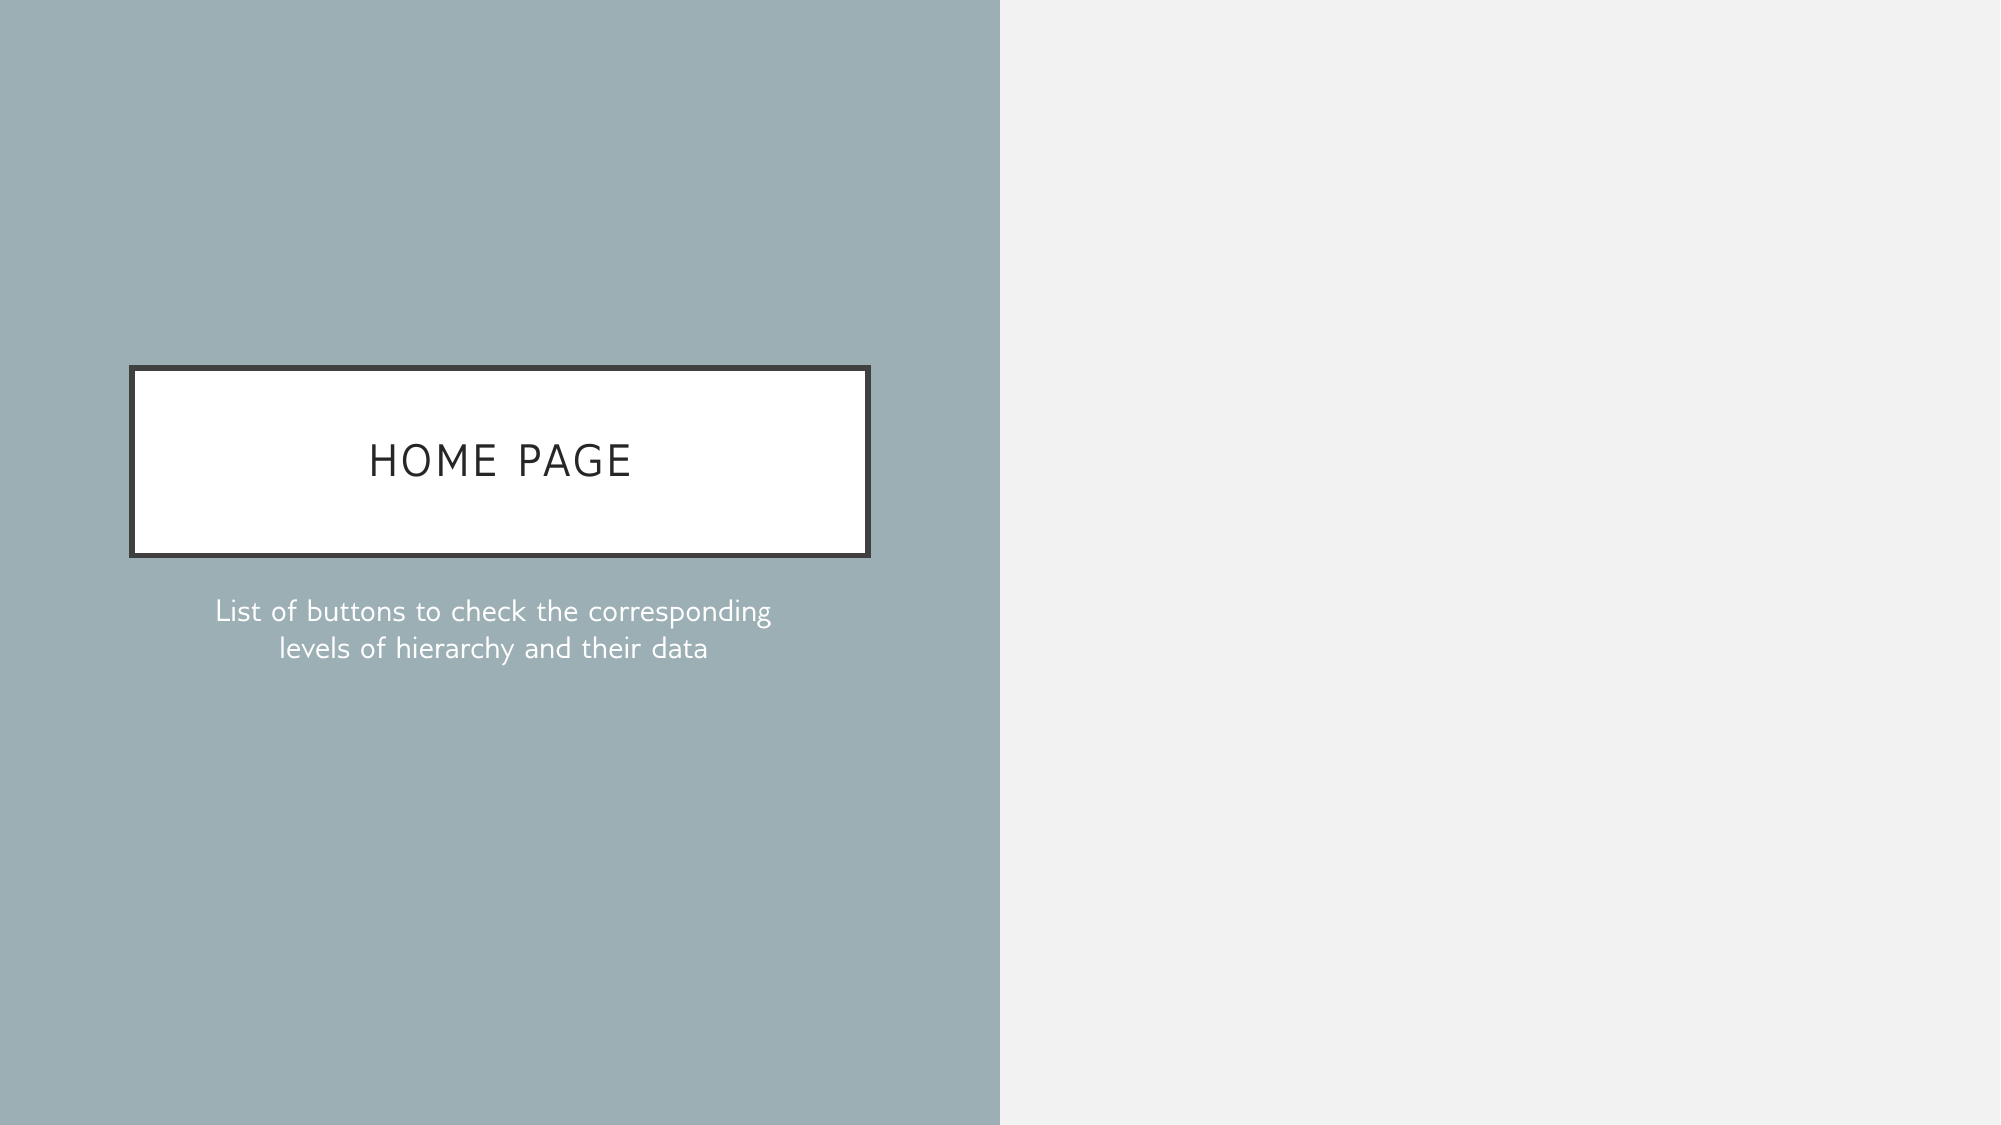

# HOME PAGE
List of buttons to check the corresponding levels of hierarchy and their data